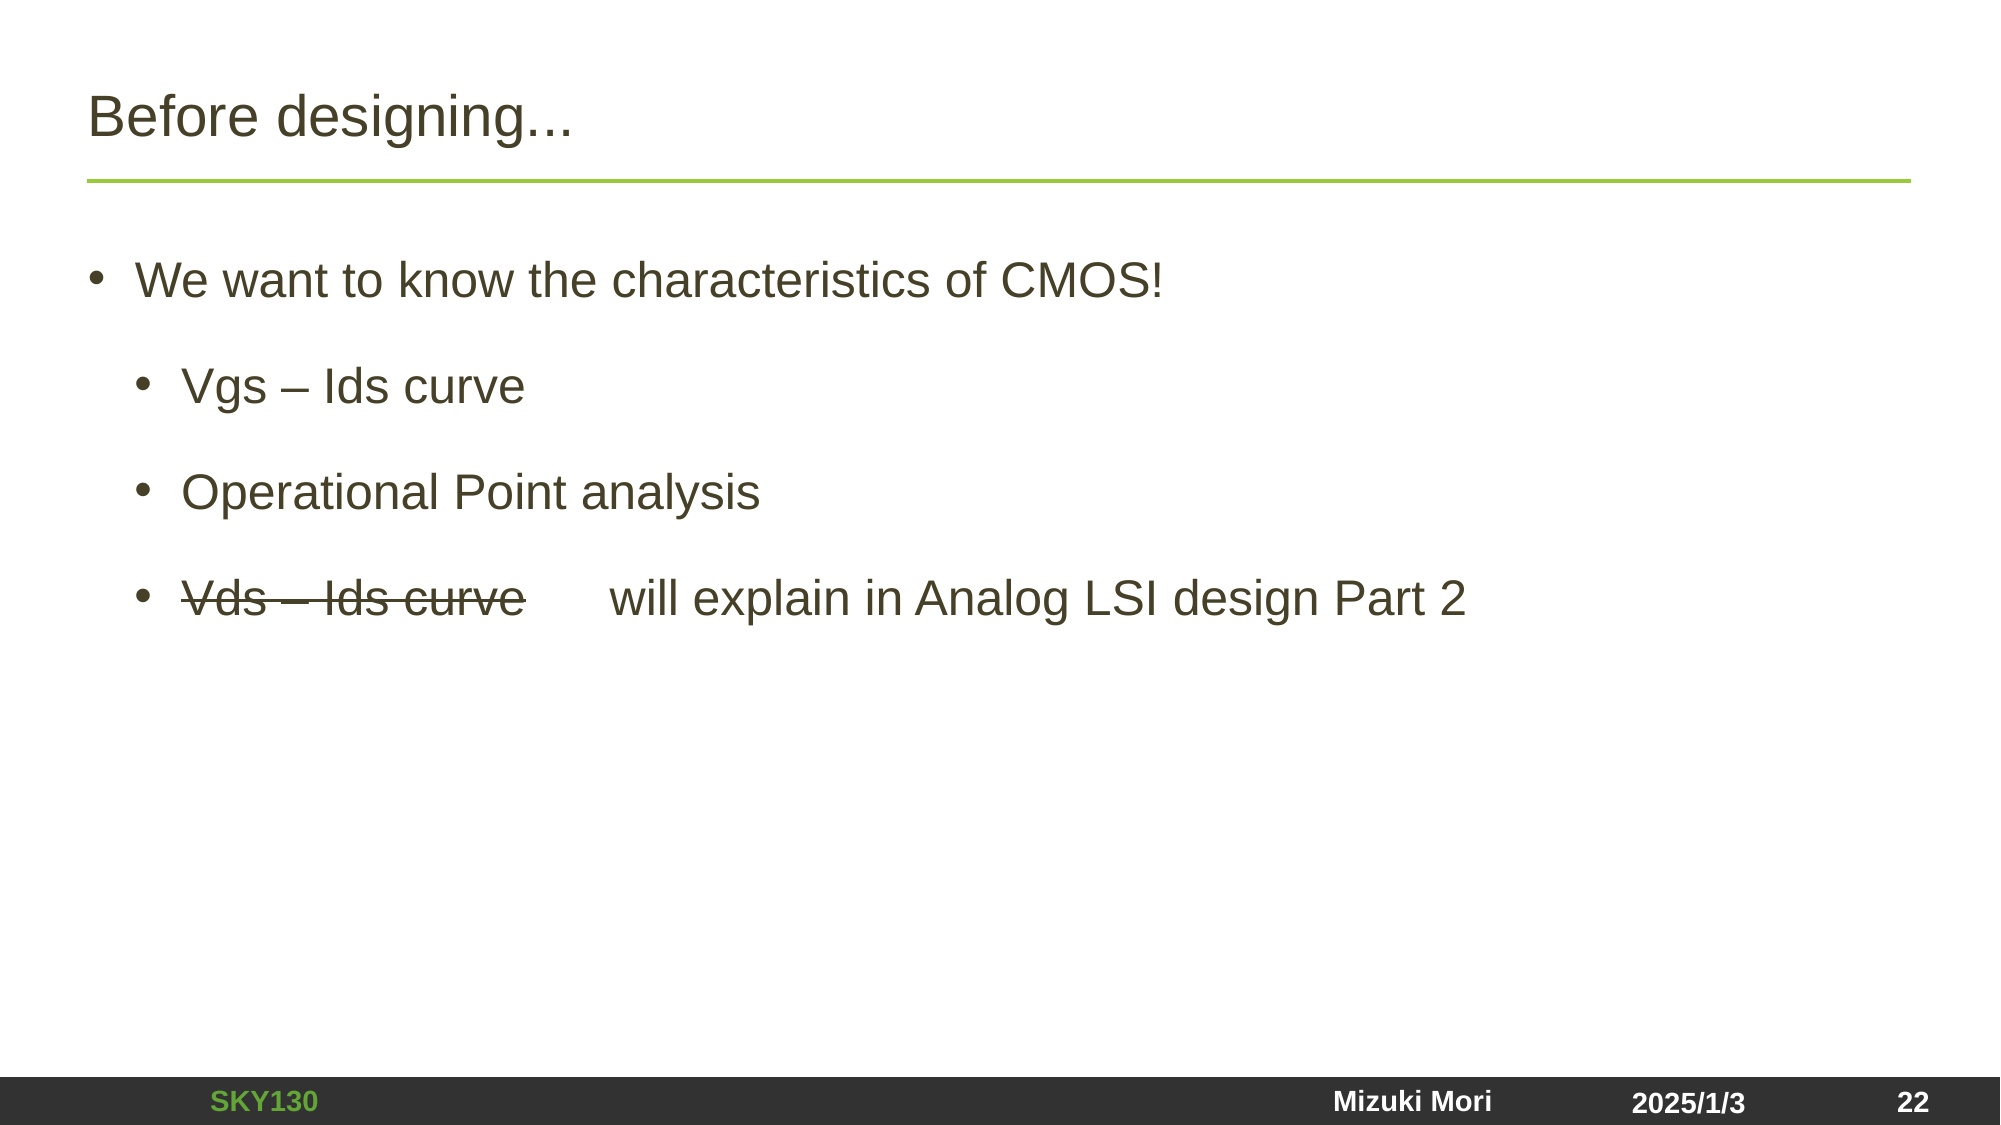

# Before designing...
We want to know the characteristics of CMOS!
Vgs – Ids curve
Operational Point analysis
Vds – Ids curve      will explain in Analog LSI design Part 2
22
2025/1/3